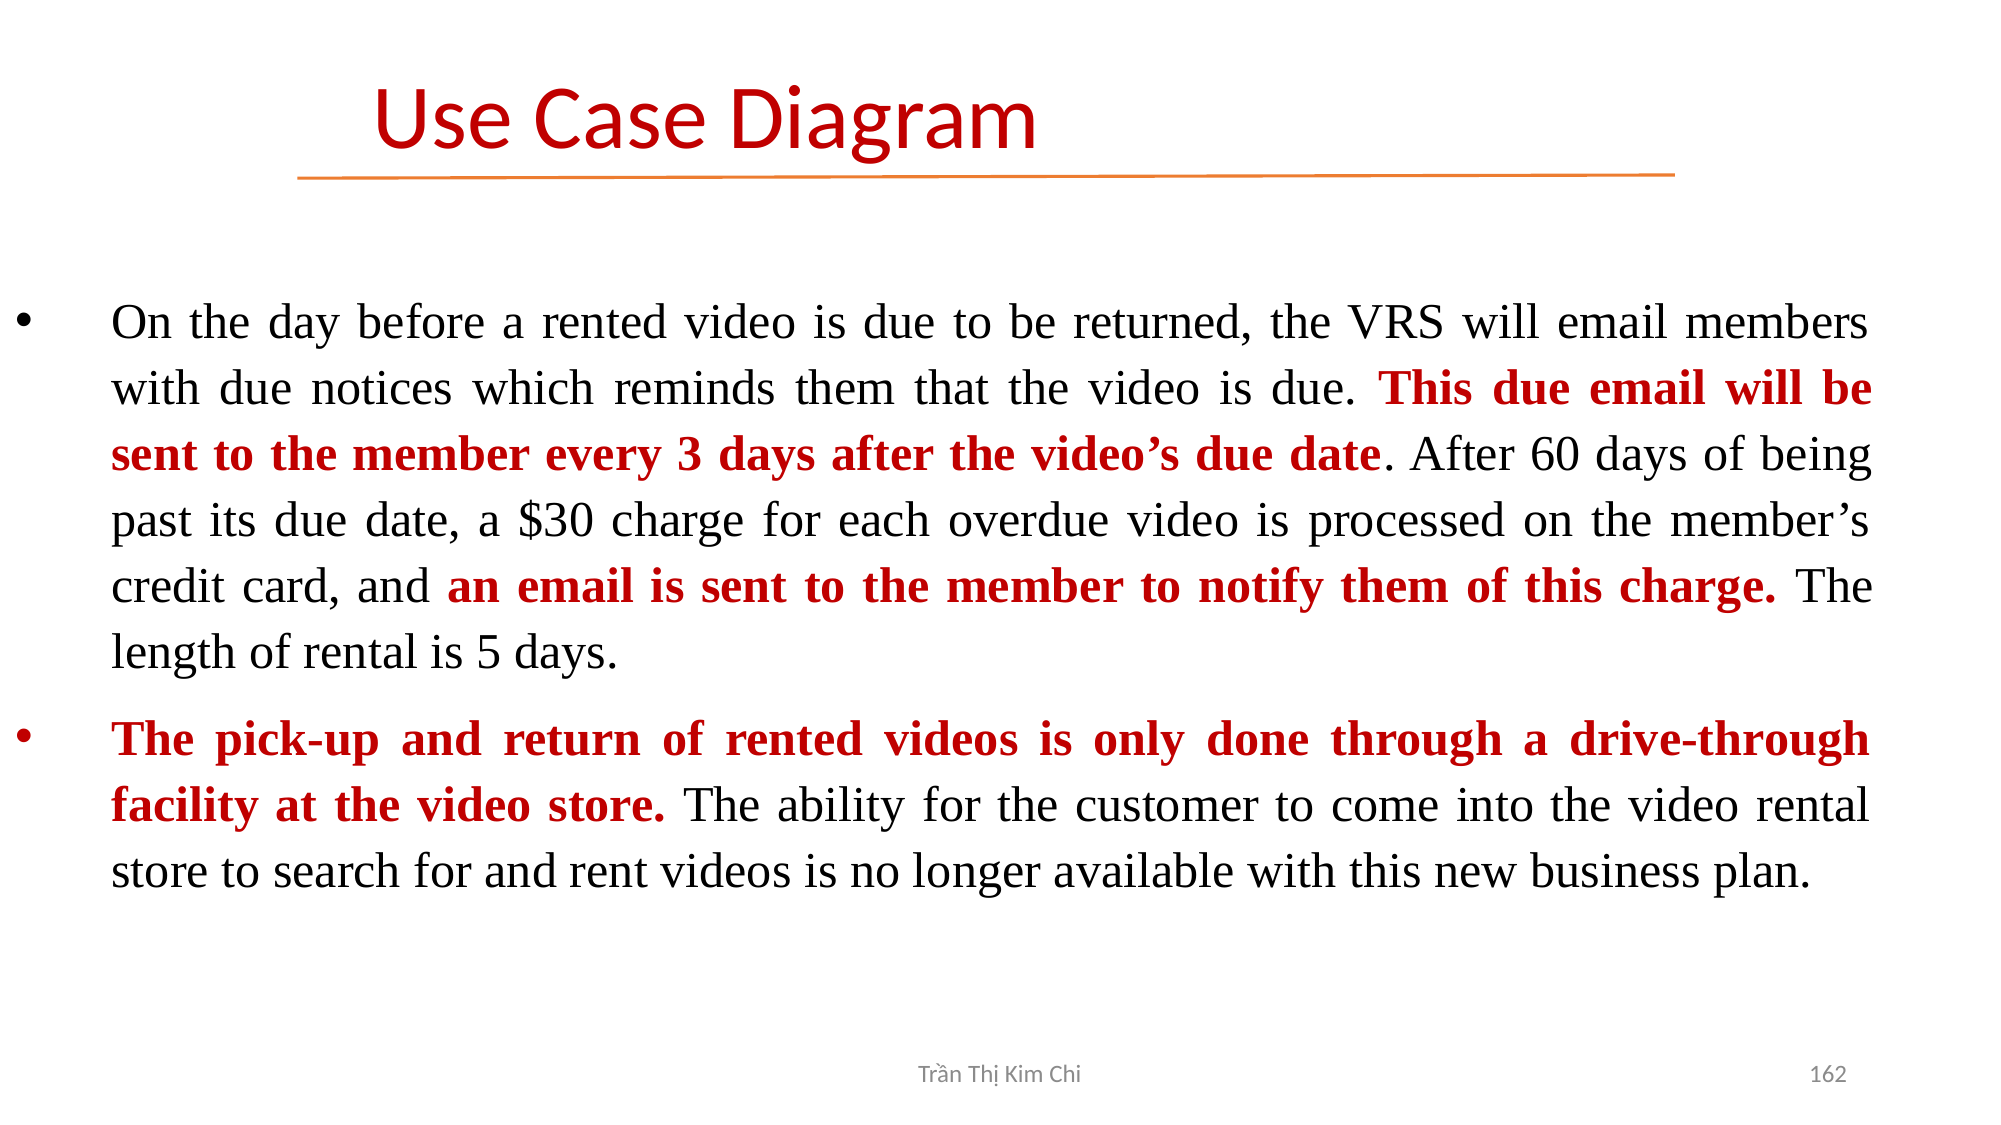

# Use Case Diagram
On the day before a rented video is due to be returned, the VRS will email members with due notices which reminds them that the video is due. This due email will be sent to the member every 3 days after the video’s due date. After 60 days of being past its due date, a $30 charge for each overdue video is processed on the member’s credit card, and an email is sent to the member to notify them of this charge. The length of rental is 5 days.
The pick-up and return of rented videos is only done through a drive-through facility at the video store. The ability for the customer to come into the video rental store to search for and rent videos is no longer available with this new business plan.
Trần Thị Kim Chi
162